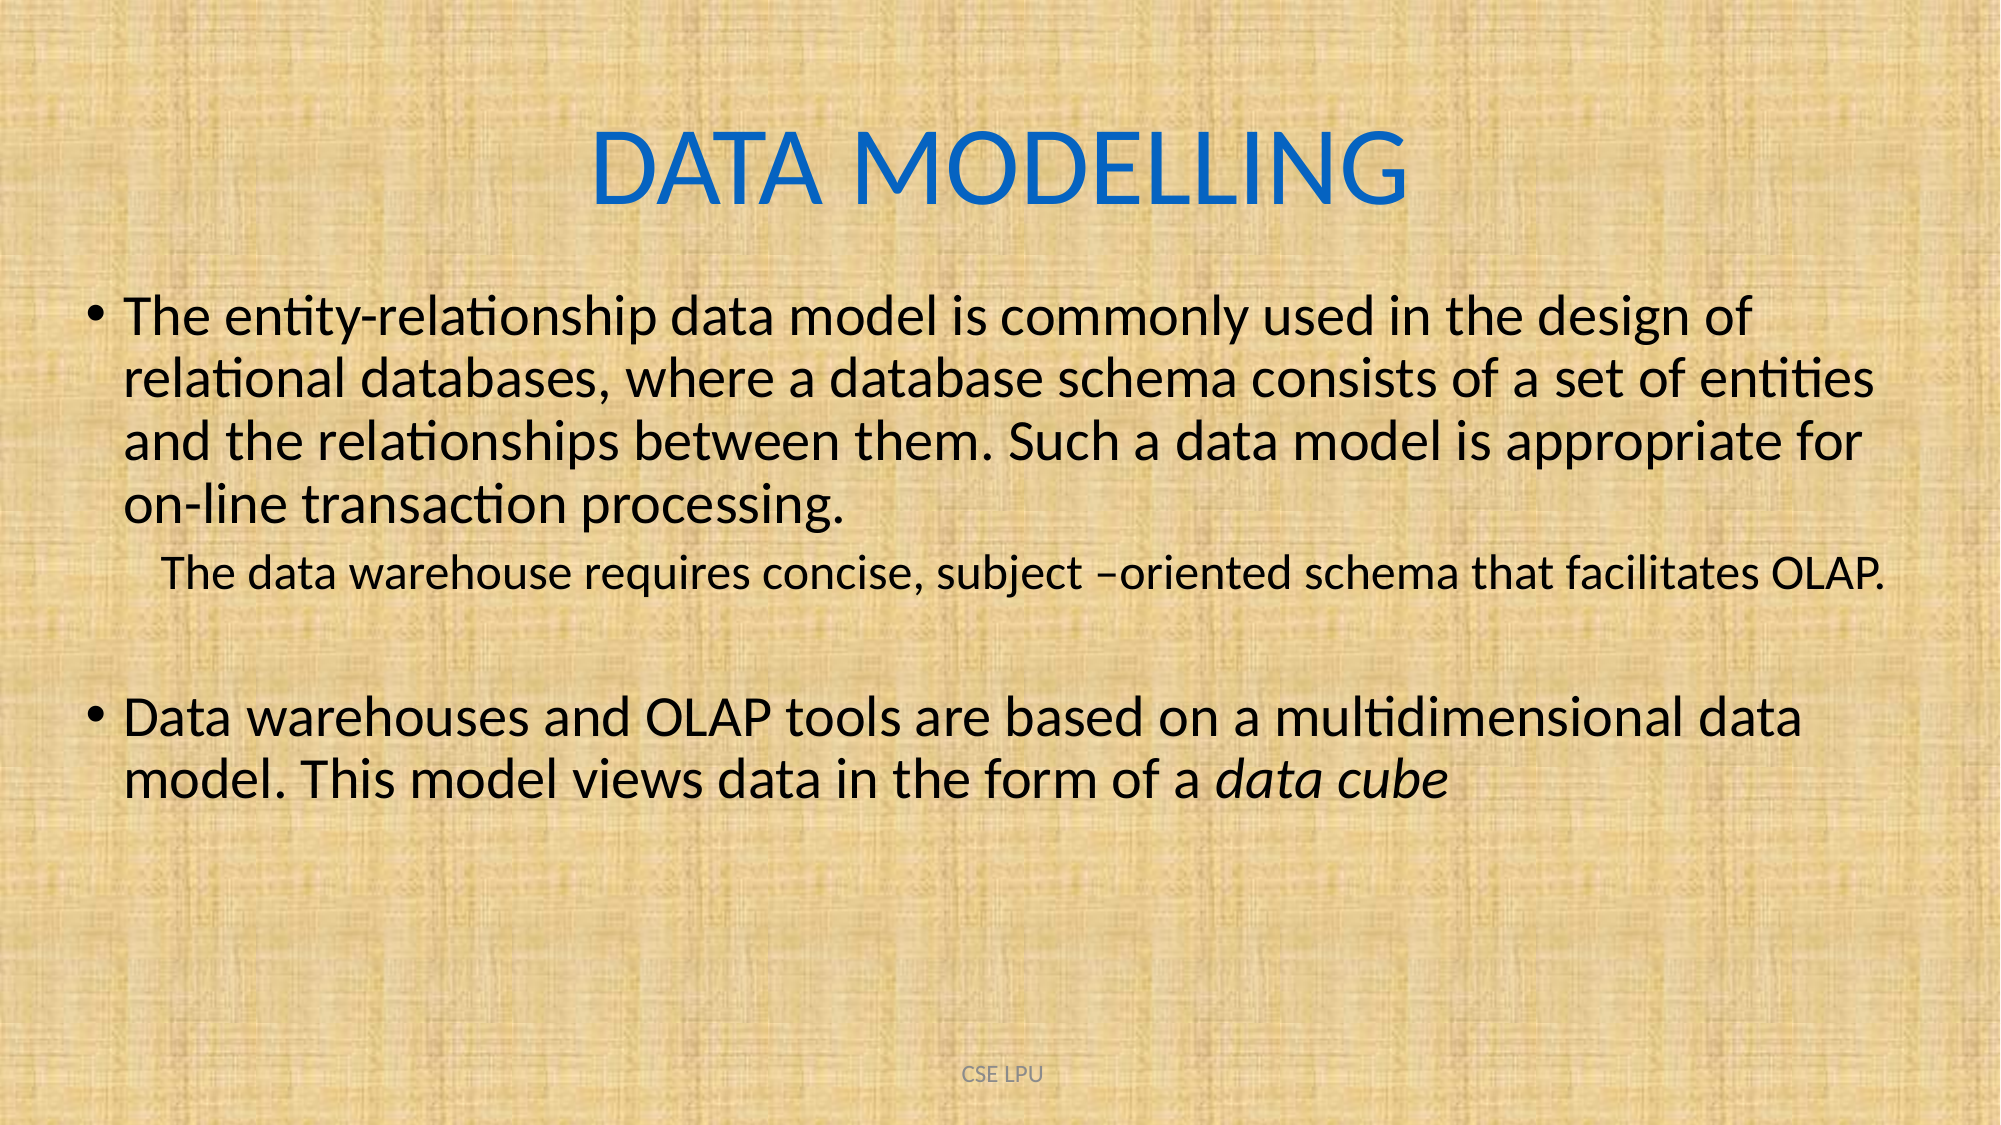

# DATA MODELLING
The entity-relationship data model is commonly used in the design of relational databases, where a database schema consists of a set of entities and the relationships between them. Such a data model is appropriate for on-line transaction processing.
The data warehouse requires concise, subject –oriented schema that facilitates OLAP.

Data warehouses and OLAP tools are based on a multidimensional data model. This model views data in the form of a data cube
 CSE LPU